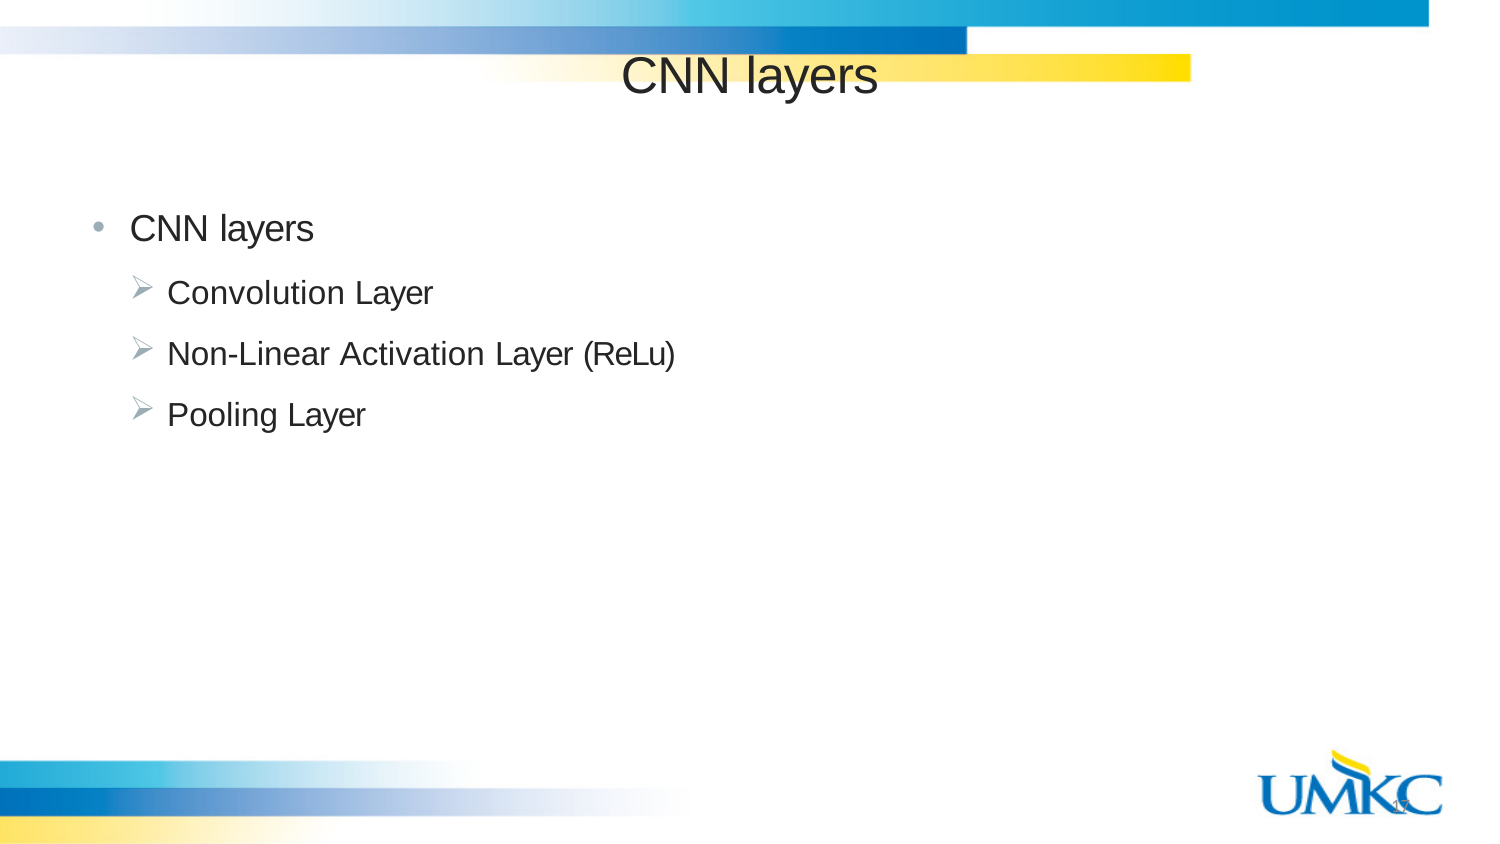

# CNN layers
CNN layers
Convolution Layer
Non-Linear Activation Layer (ReLu)
Pooling Layer

17